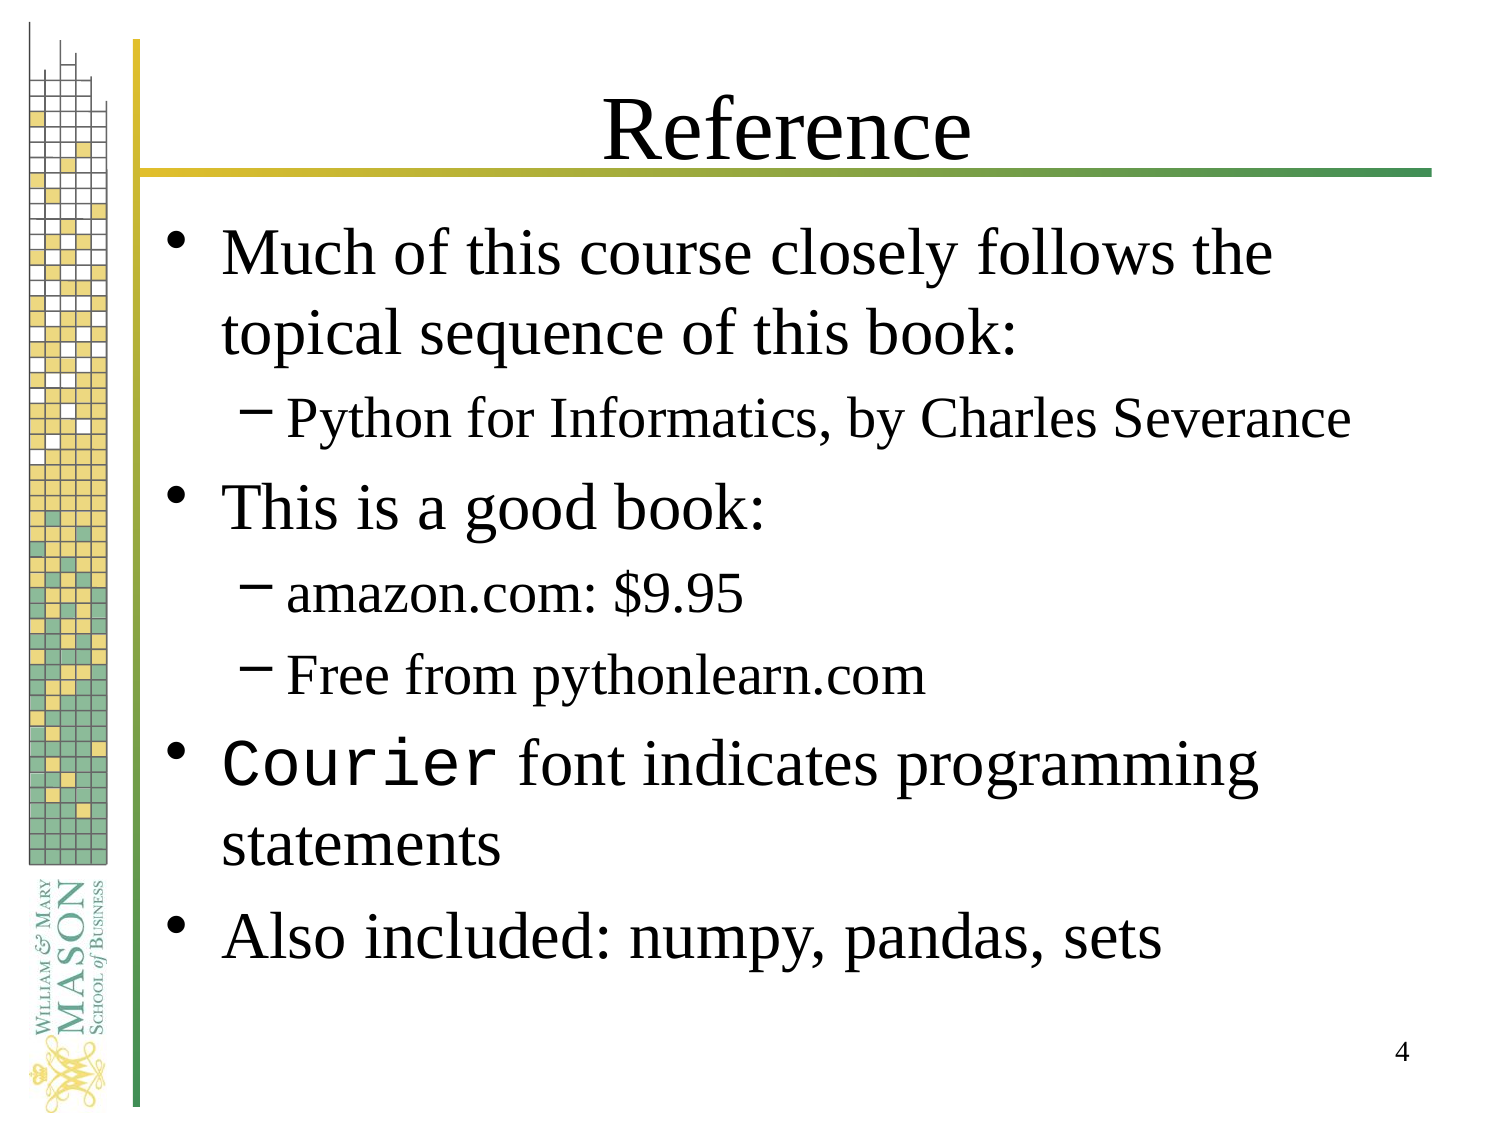

# Reference
Much of this course closely follows the topical sequence of this book:
Python for Informatics, by Charles Severance
This is a good book:
amazon.com: $9.95
Free from pythonlearn.com
Courier font indicates programming statements
Also included: numpy, pandas, sets
4